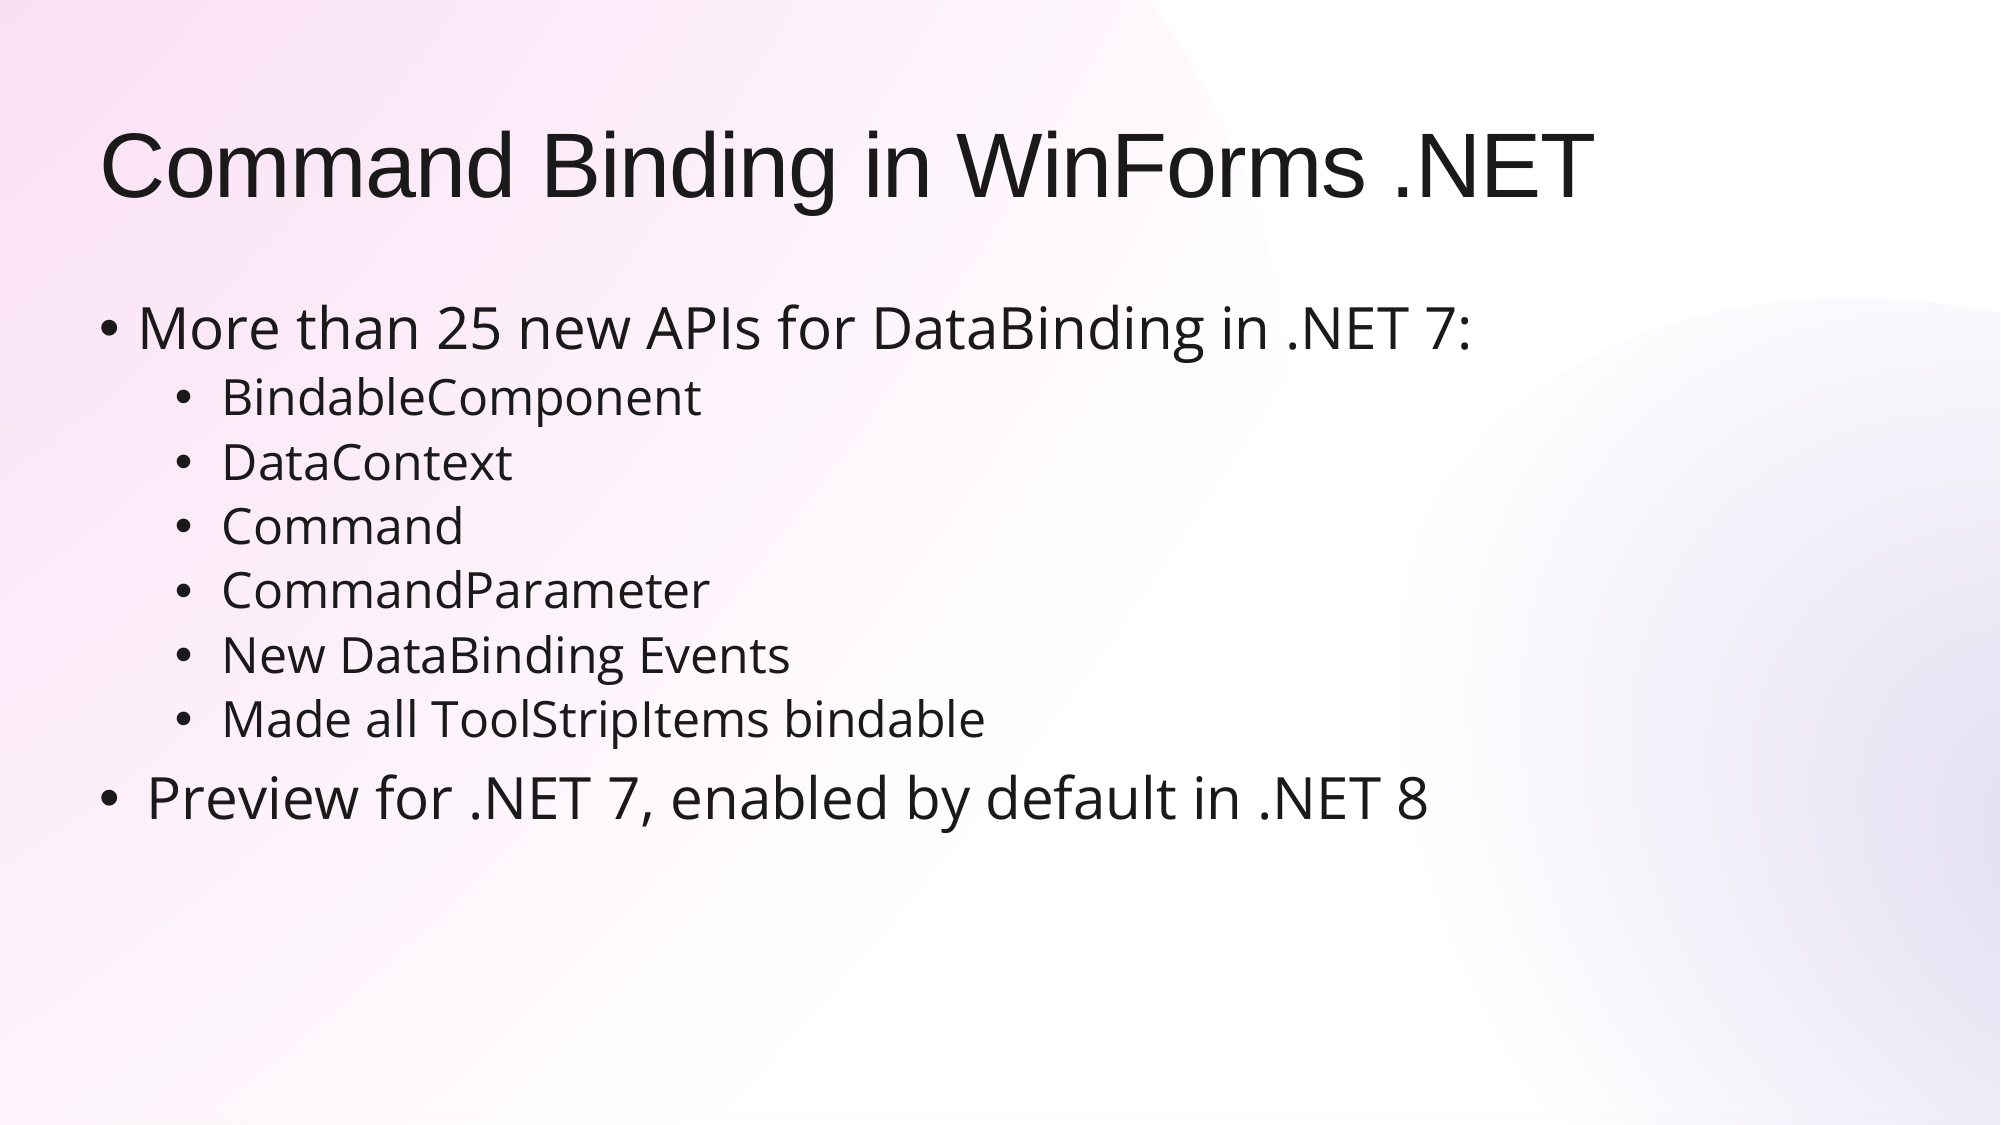

# Command Binding in WinForms .NET
More than 25 new APIs for DataBinding in .NET 7:
BindableComponent
DataContext
Command
CommandParameter
New DataBinding Events
Made all ToolStripItems bindable
Preview for .NET 7, enabled by default in .NET 8